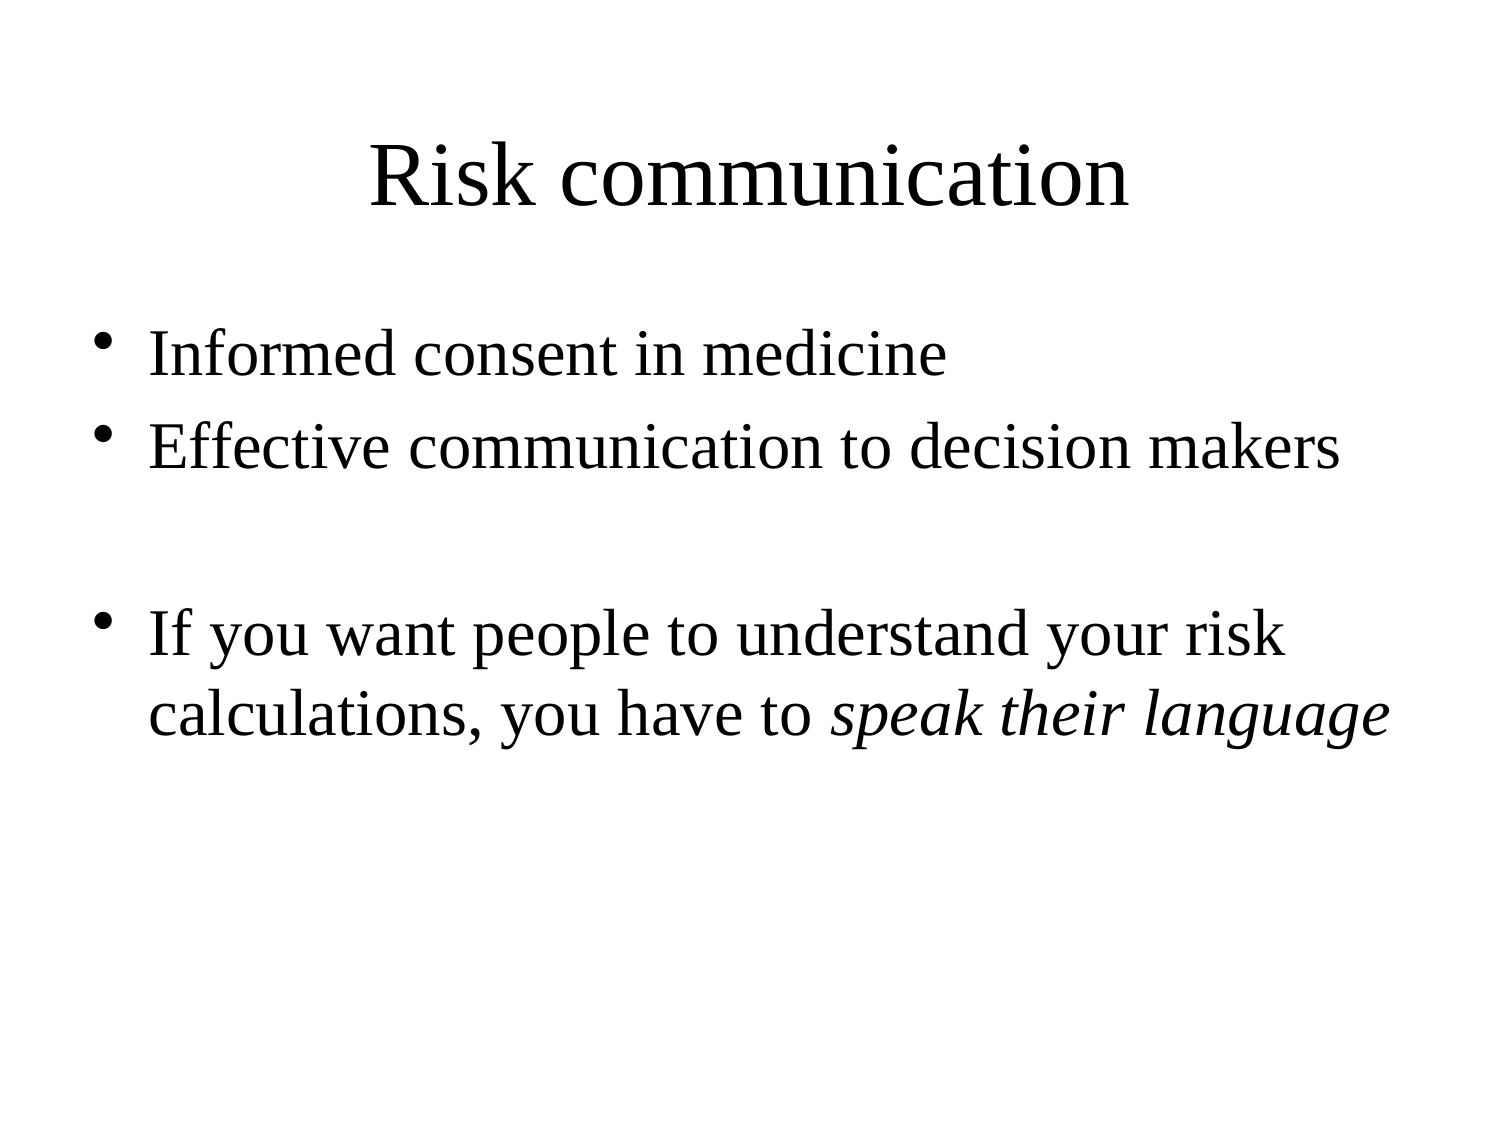

# Risk communication
Informed consent in medicine
Effective communication to decision makers

If you want people to understand your risk calculations, you have to speak their language